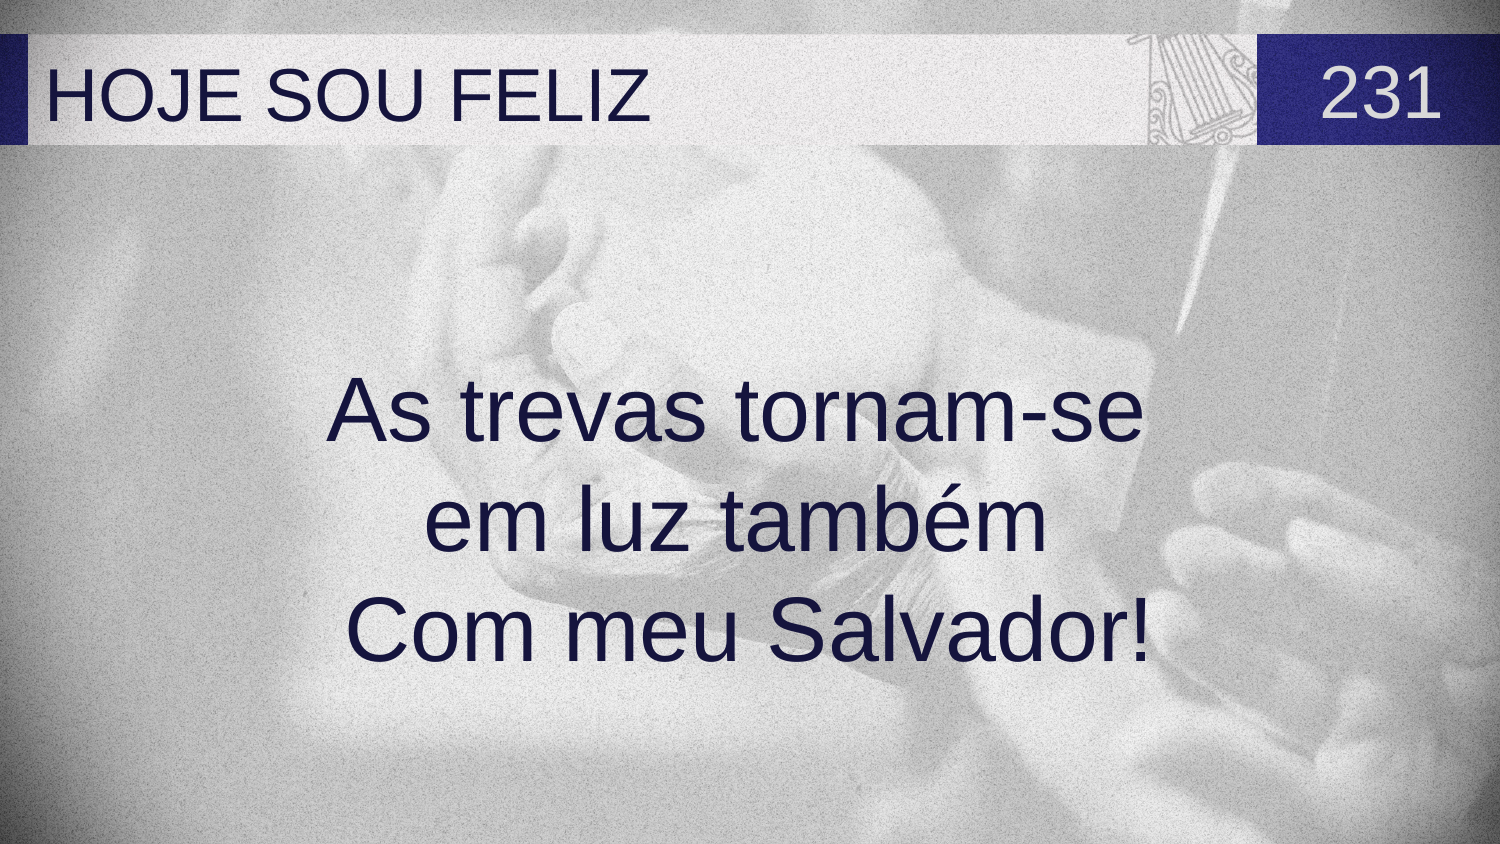

# HOJE SOU FELIZ
231
As trevas tornam-se
em luz também
Com meu Salvador!